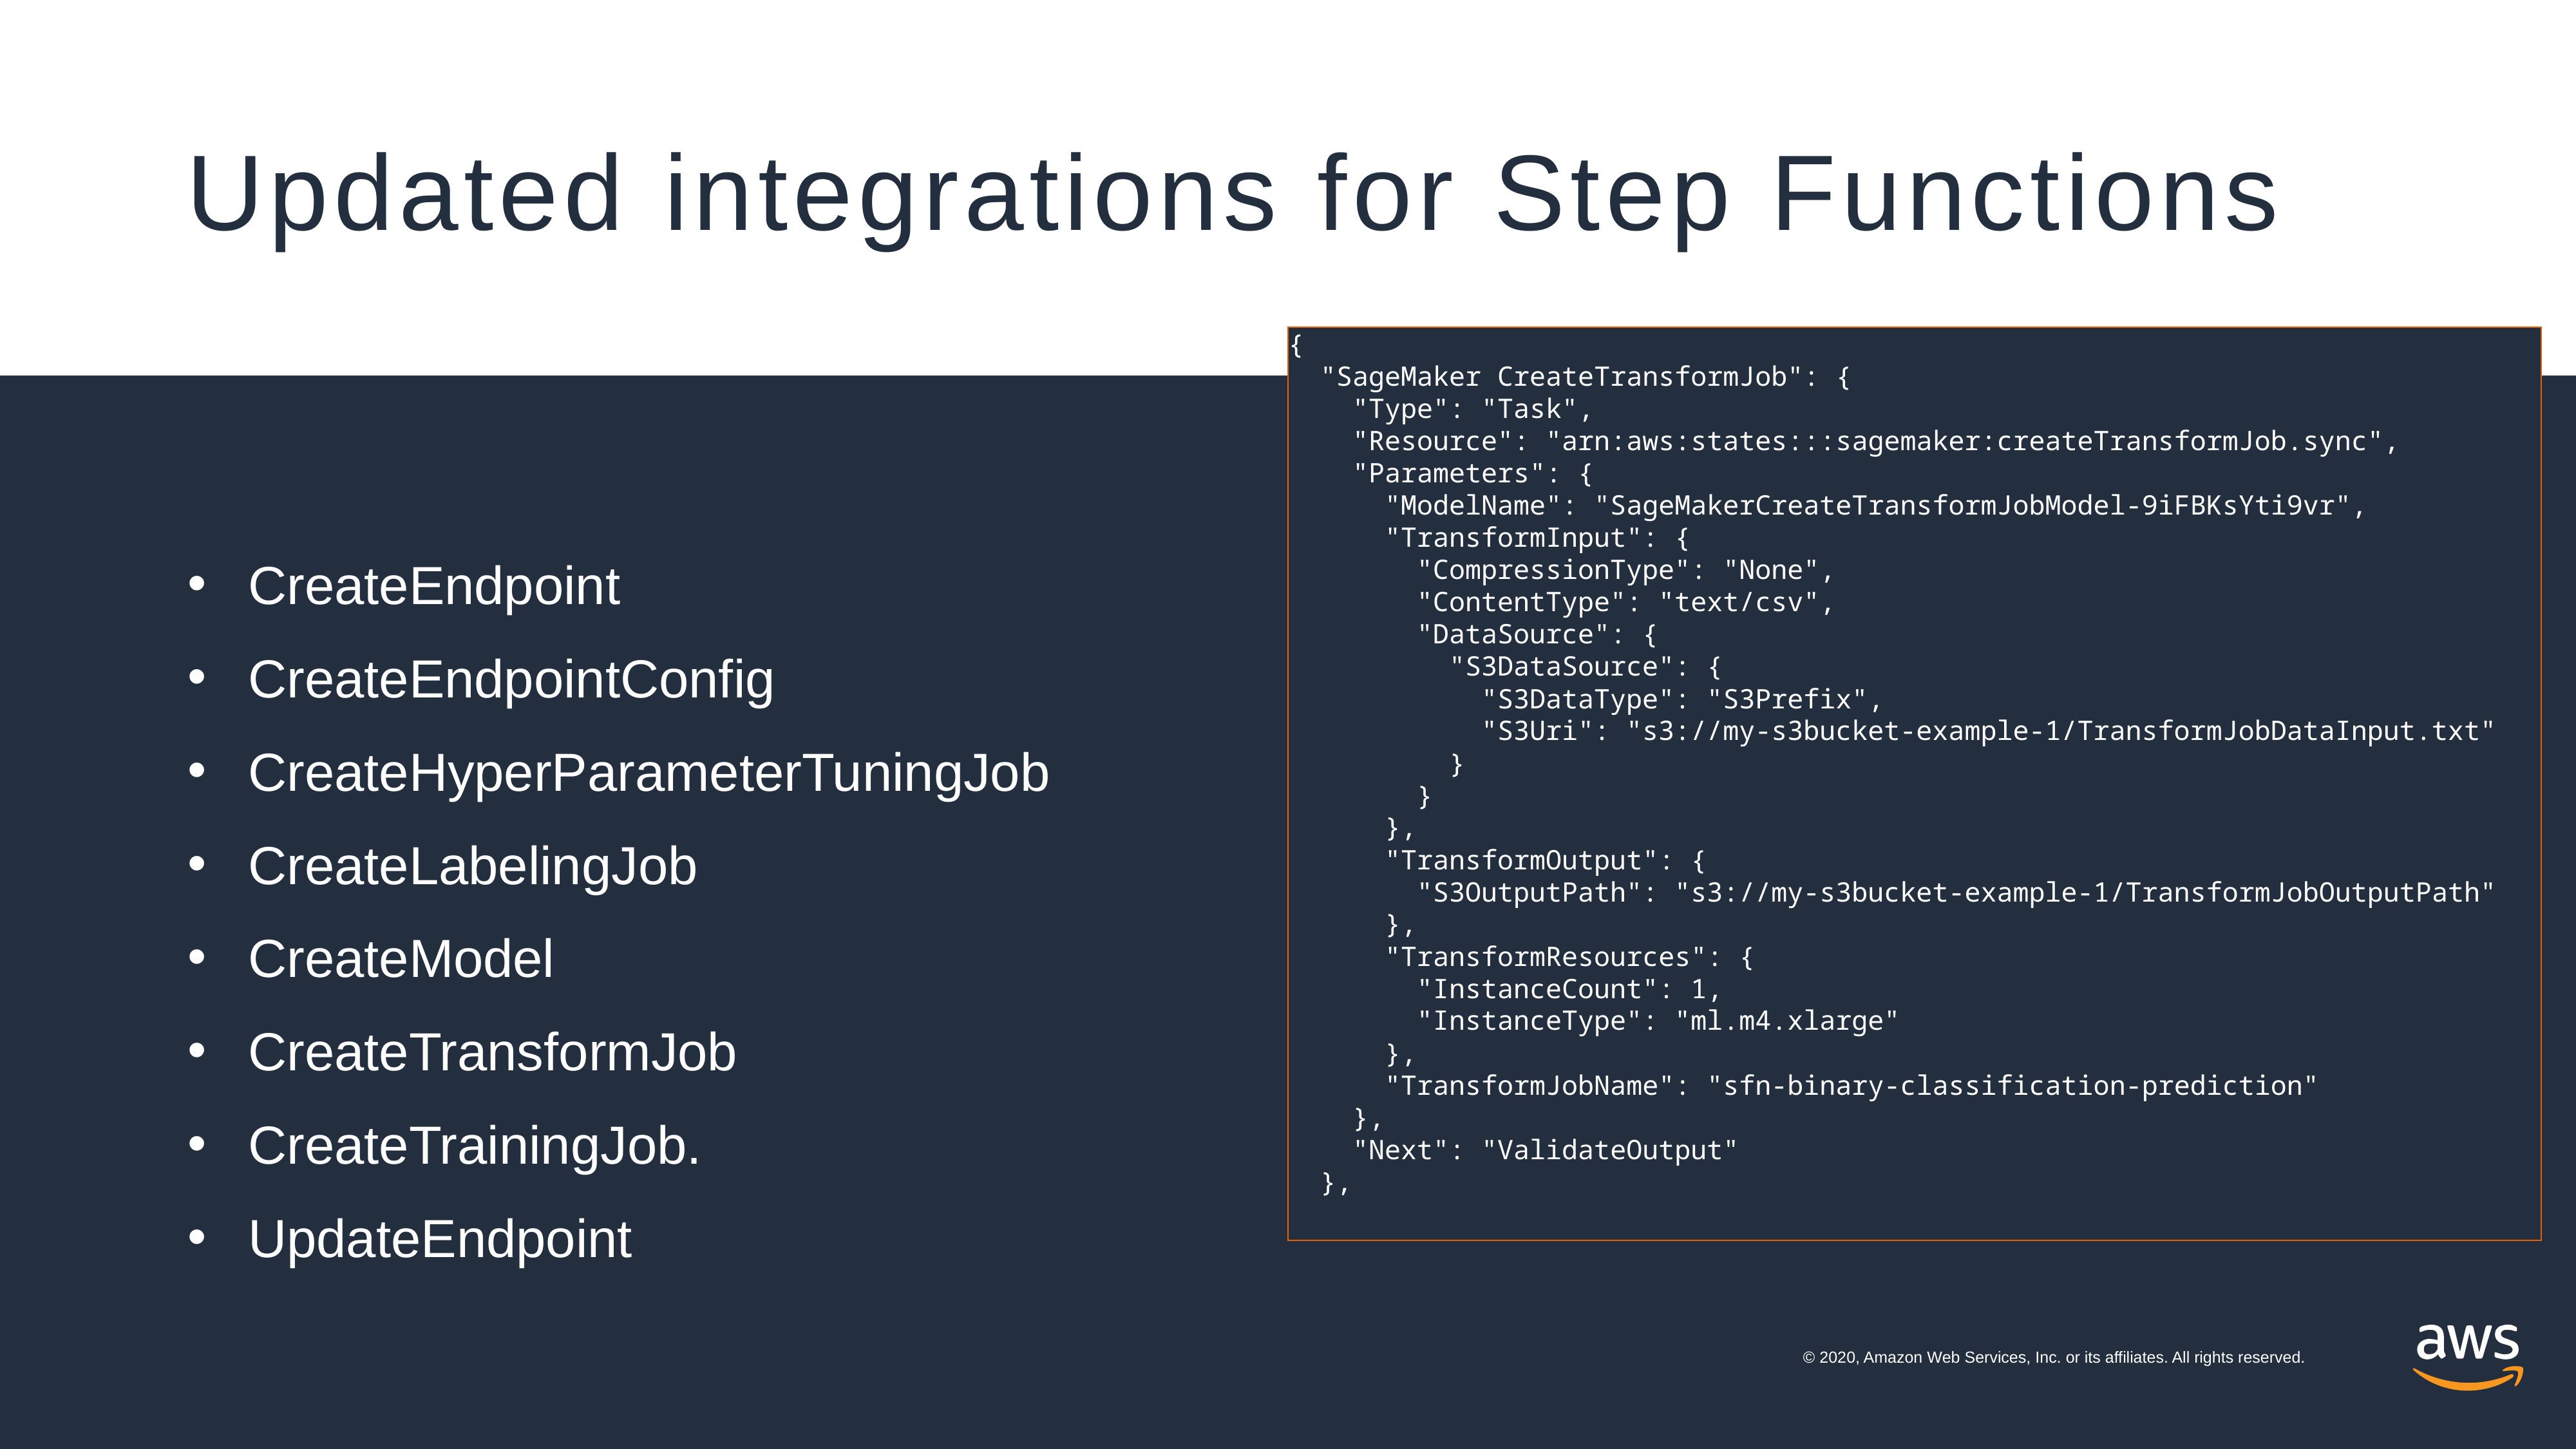

# Updated integrations for Step Functions
{
  "SageMaker CreateTransformJob": {
    "Type": "Task",
    "Resource": "arn:aws:states:::sagemaker:createTransformJob.sync",
    "Parameters": {
      "ModelName": "SageMakerCreateTransformJobModel-9iFBKsYti9vr",
      "TransformInput": {
        "CompressionType": "None",
        "ContentType": "text/csv",
        "DataSource": {
          "S3DataSource": {
            "S3DataType": "S3Prefix",
            "S3Uri": "s3://my-s3bucket-example-1/TransformJobDataInput.txt"
          }
        }
      },
      "TransformOutput": {
        "S3OutputPath": "s3://my-s3bucket-example-1/TransformJobOutputPath"
      },
      "TransformResources": {
        "InstanceCount": 1,
        "InstanceType": "ml.m4.xlarge"
      },
      "TransformJobName": "sfn-binary-classification-prediction"
    },
    "Next": "ValidateOutput"
  },

CreateEndpoint
CreateEndpointConfig
CreateHyperParameterTuningJob
CreateLabelingJob
CreateModel
CreateTransformJob
CreateTrainingJob.
UpdateEndpoint

© 2020, Amazon Web Services, Inc. or its affiliates. All rights reserved.